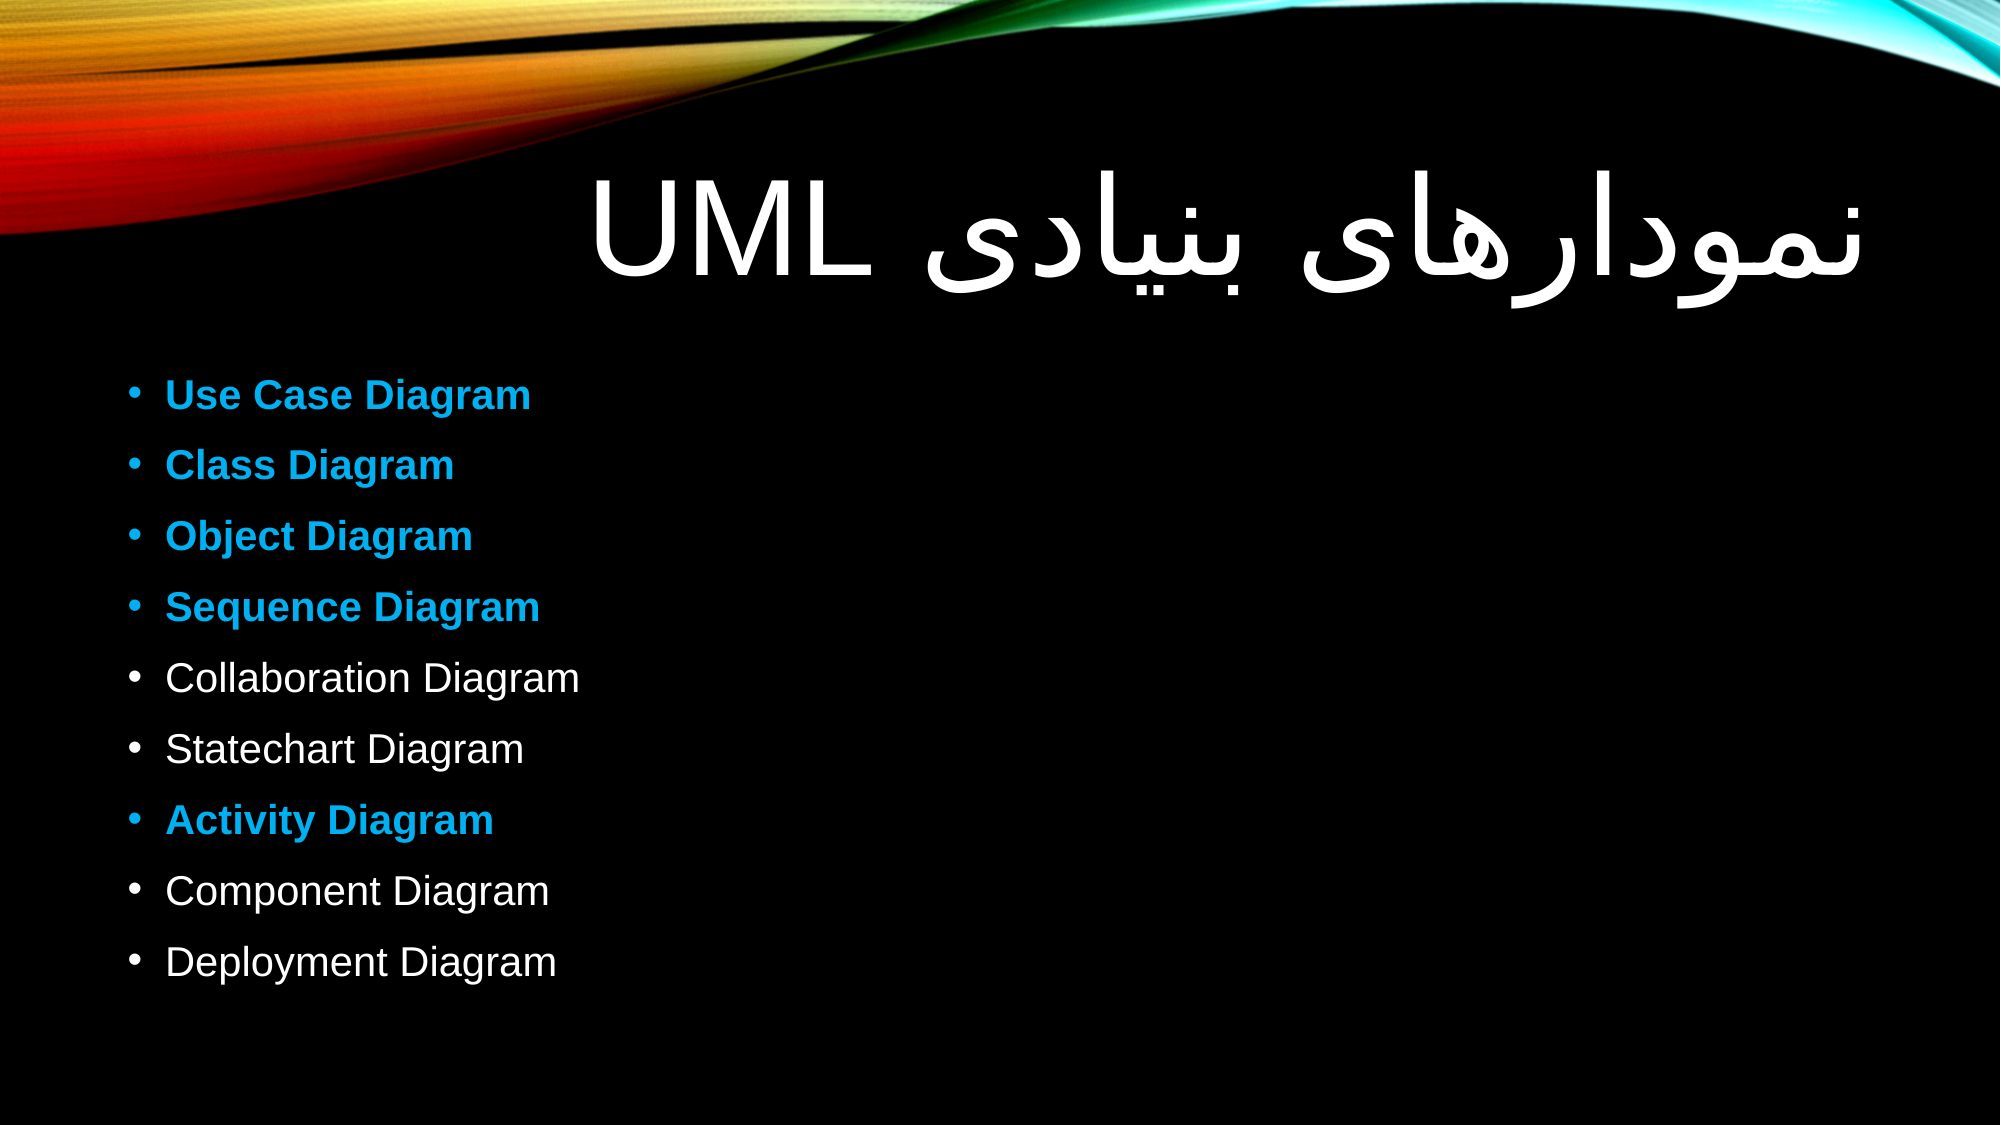

# نمودار‌های بنیادی UML
Use Case Diagram
Class Diagram
Object Diagram
Sequence Diagram
Collaboration Diagram
Statechart Diagram
Activity Diagram
Component Diagram
Deployment Diagram